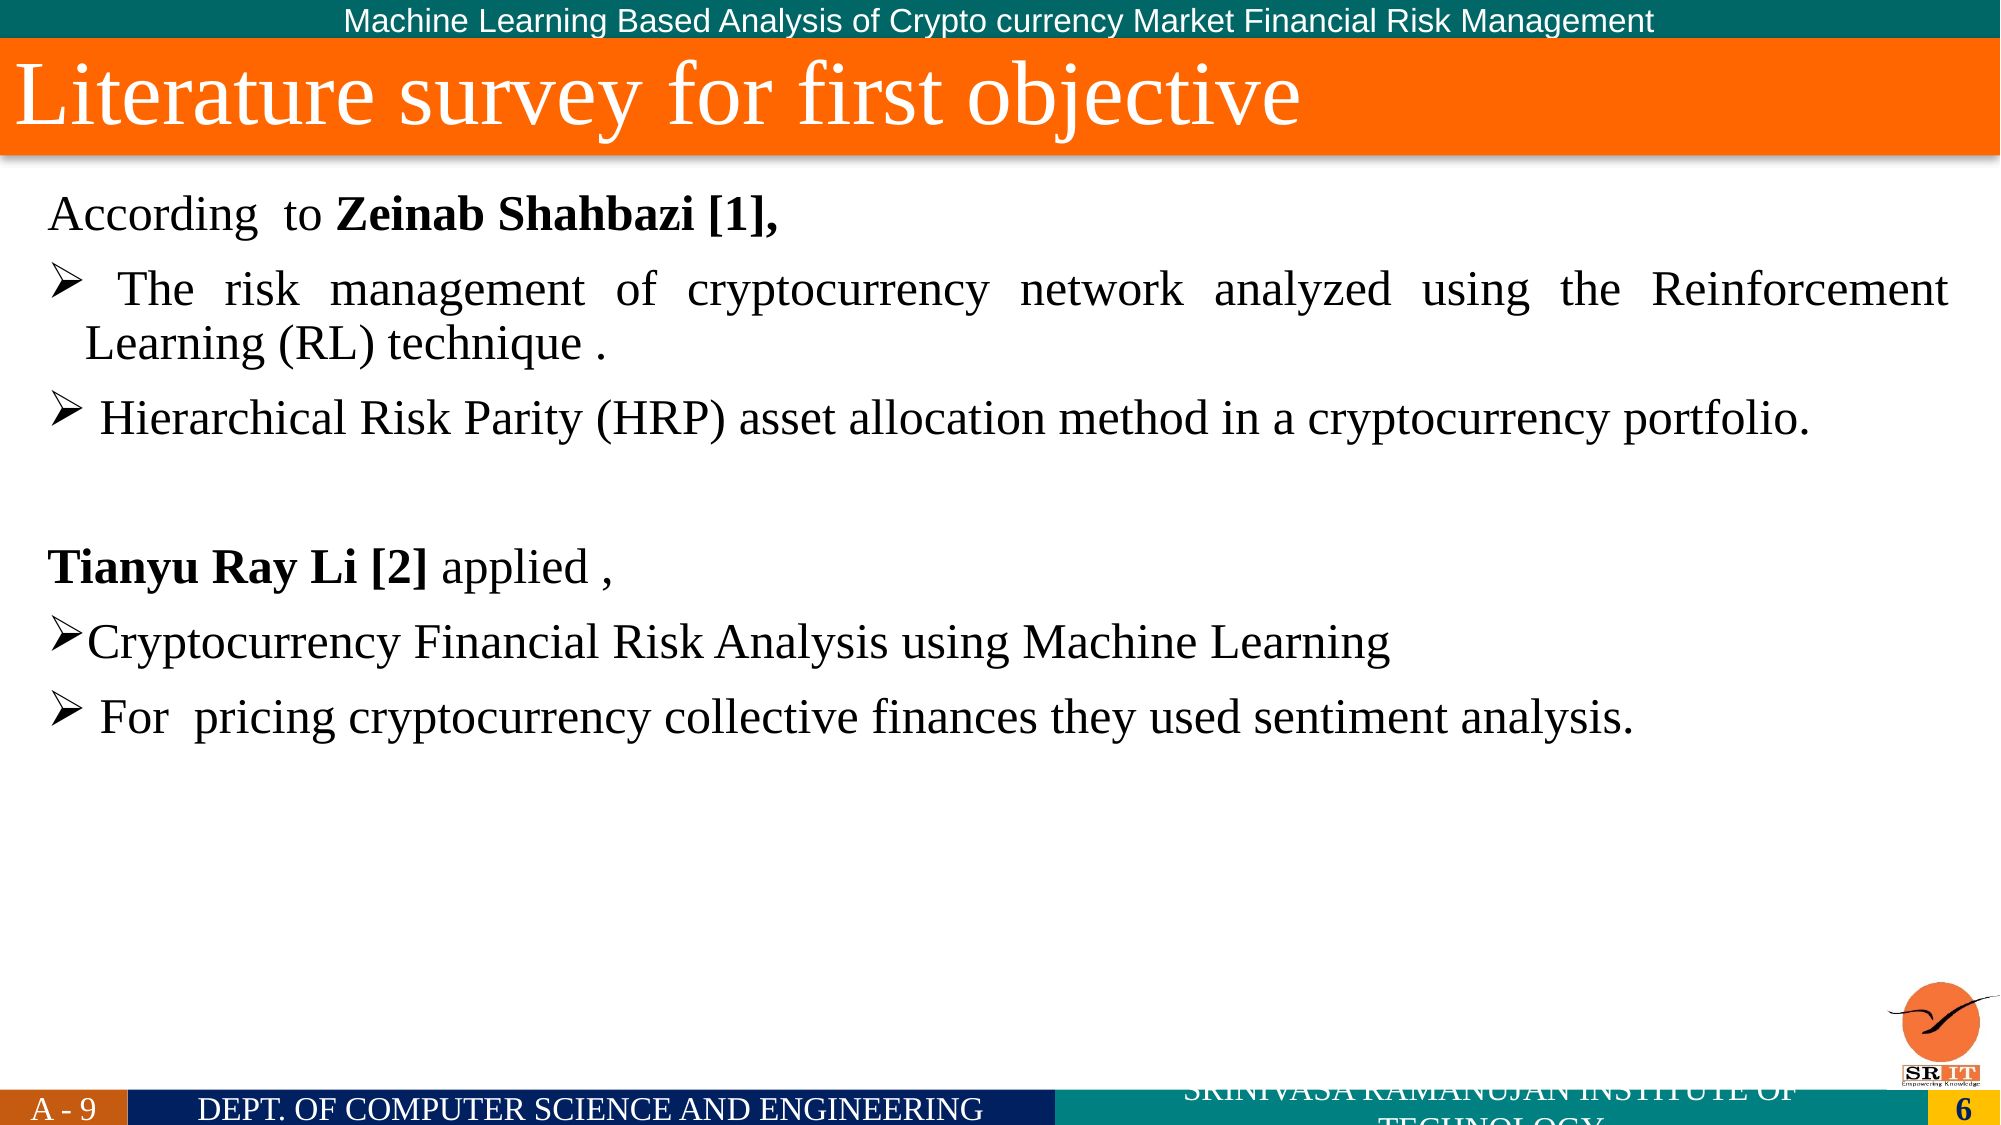

# Literature survey for first objective
According  to Zeinab Shahbazi [1],
 The risk management of cryptocurrency network analyzed using the Reinforcement Learning (RL) technique .
 Hierarchical Risk Parity (HRP) asset allocation method in a cryptocurrency portfolio.

Tianyu Ray Li [2] applied ,
Cryptocurrency Financial Risk Analysis using Machine Learning
 For  pricing cryptocurrency collective finances they used sentiment analysis.